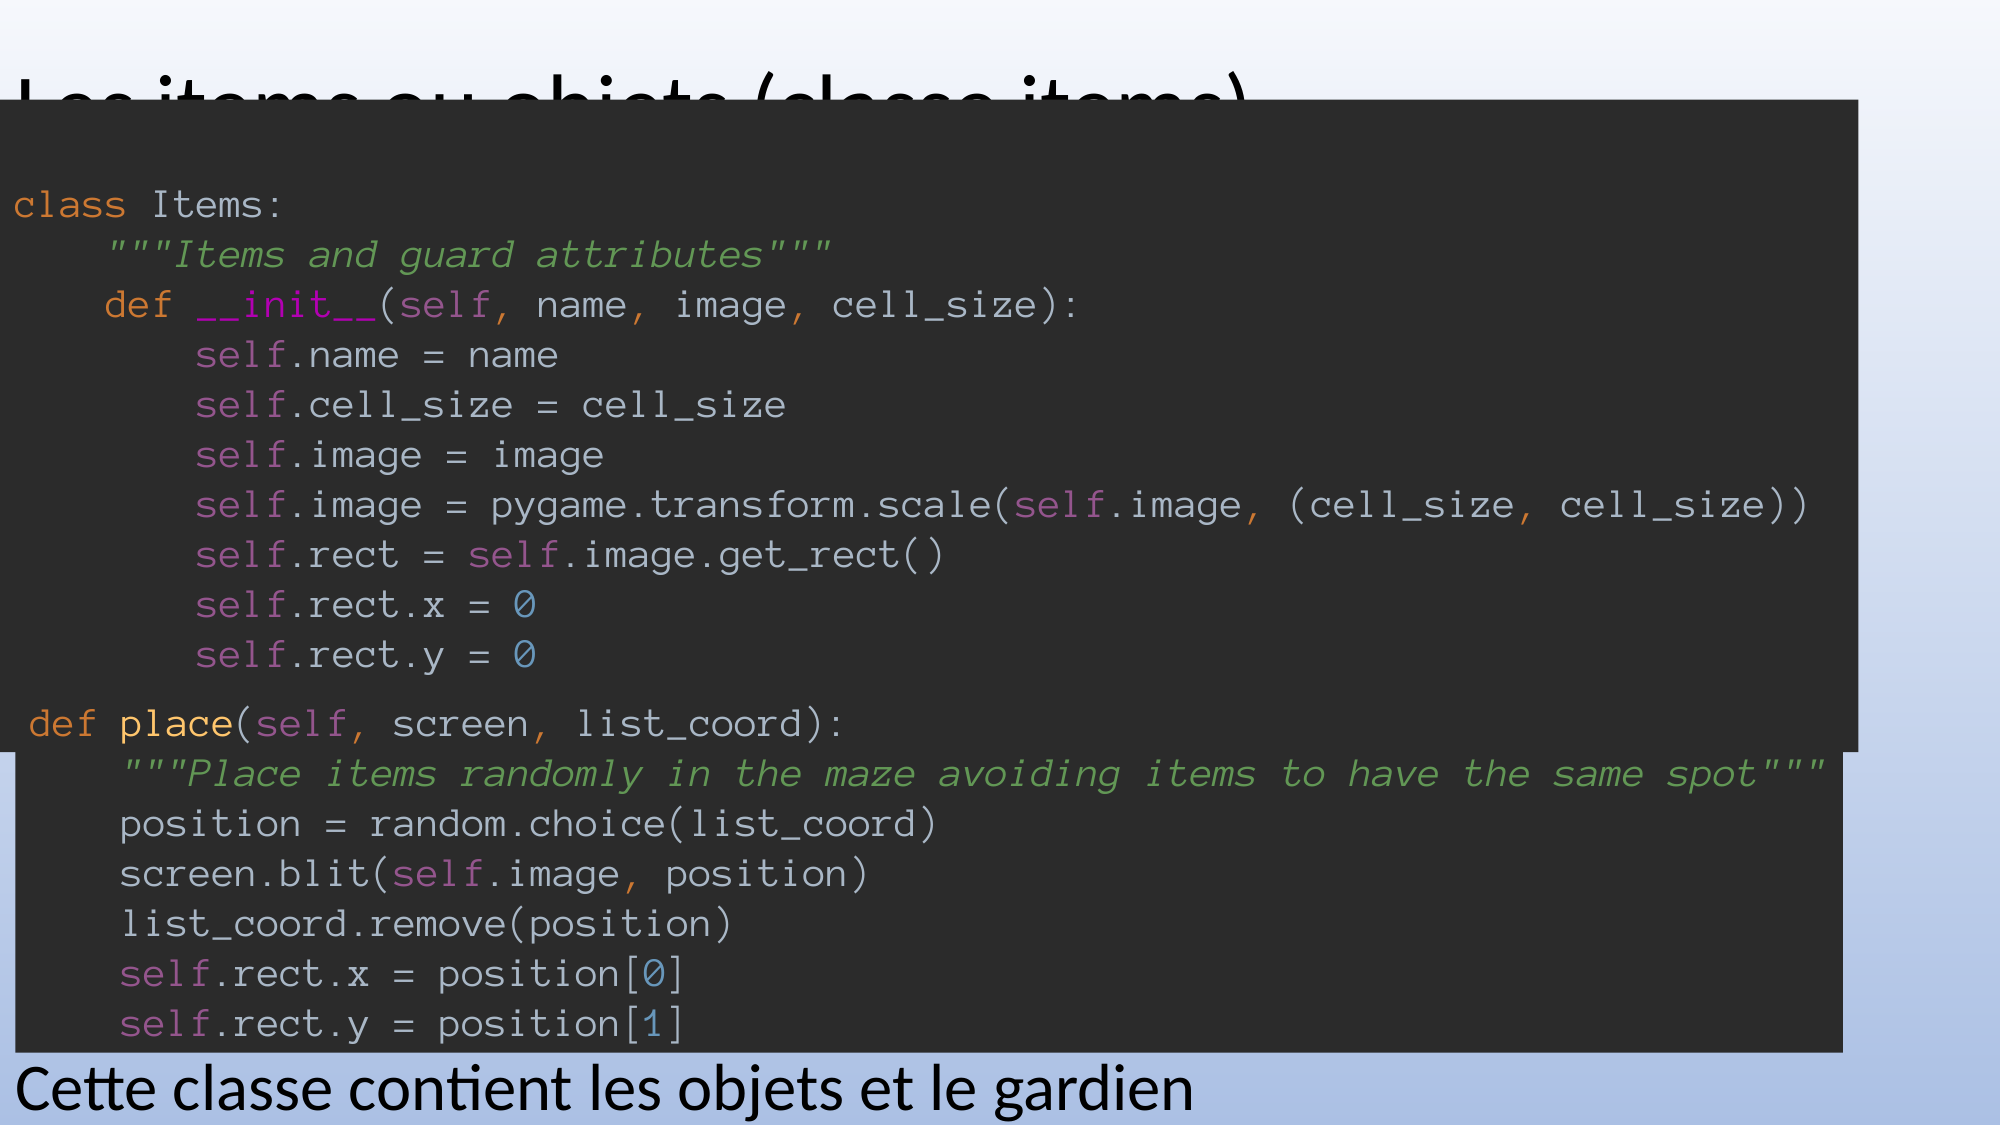

# Les items ou objets (classe items)
class Items:
    """Items and guard attributes"""
    def __init__(self, name, image, cell_size):
        self.name = name
        self.cell_size = cell_size
        self.image = image
        self.image = pygame.transform.scale(self.image, (cell_size, cell_size))
        self.rect = self.image.get_rect()
        self.rect.x = 0
        self.rect.y = 0
def place(self, screen, list_coord):
    """Place items randomly in the maze avoiding items to have the same spot"""
    position = random.choice(list_coord)
    screen.blit(self.image, position)
    list_coord.remove(position)
    self.rect.x = position[0]
    self.rect.y = position[1]
Cette classe contient les objets et le gardien